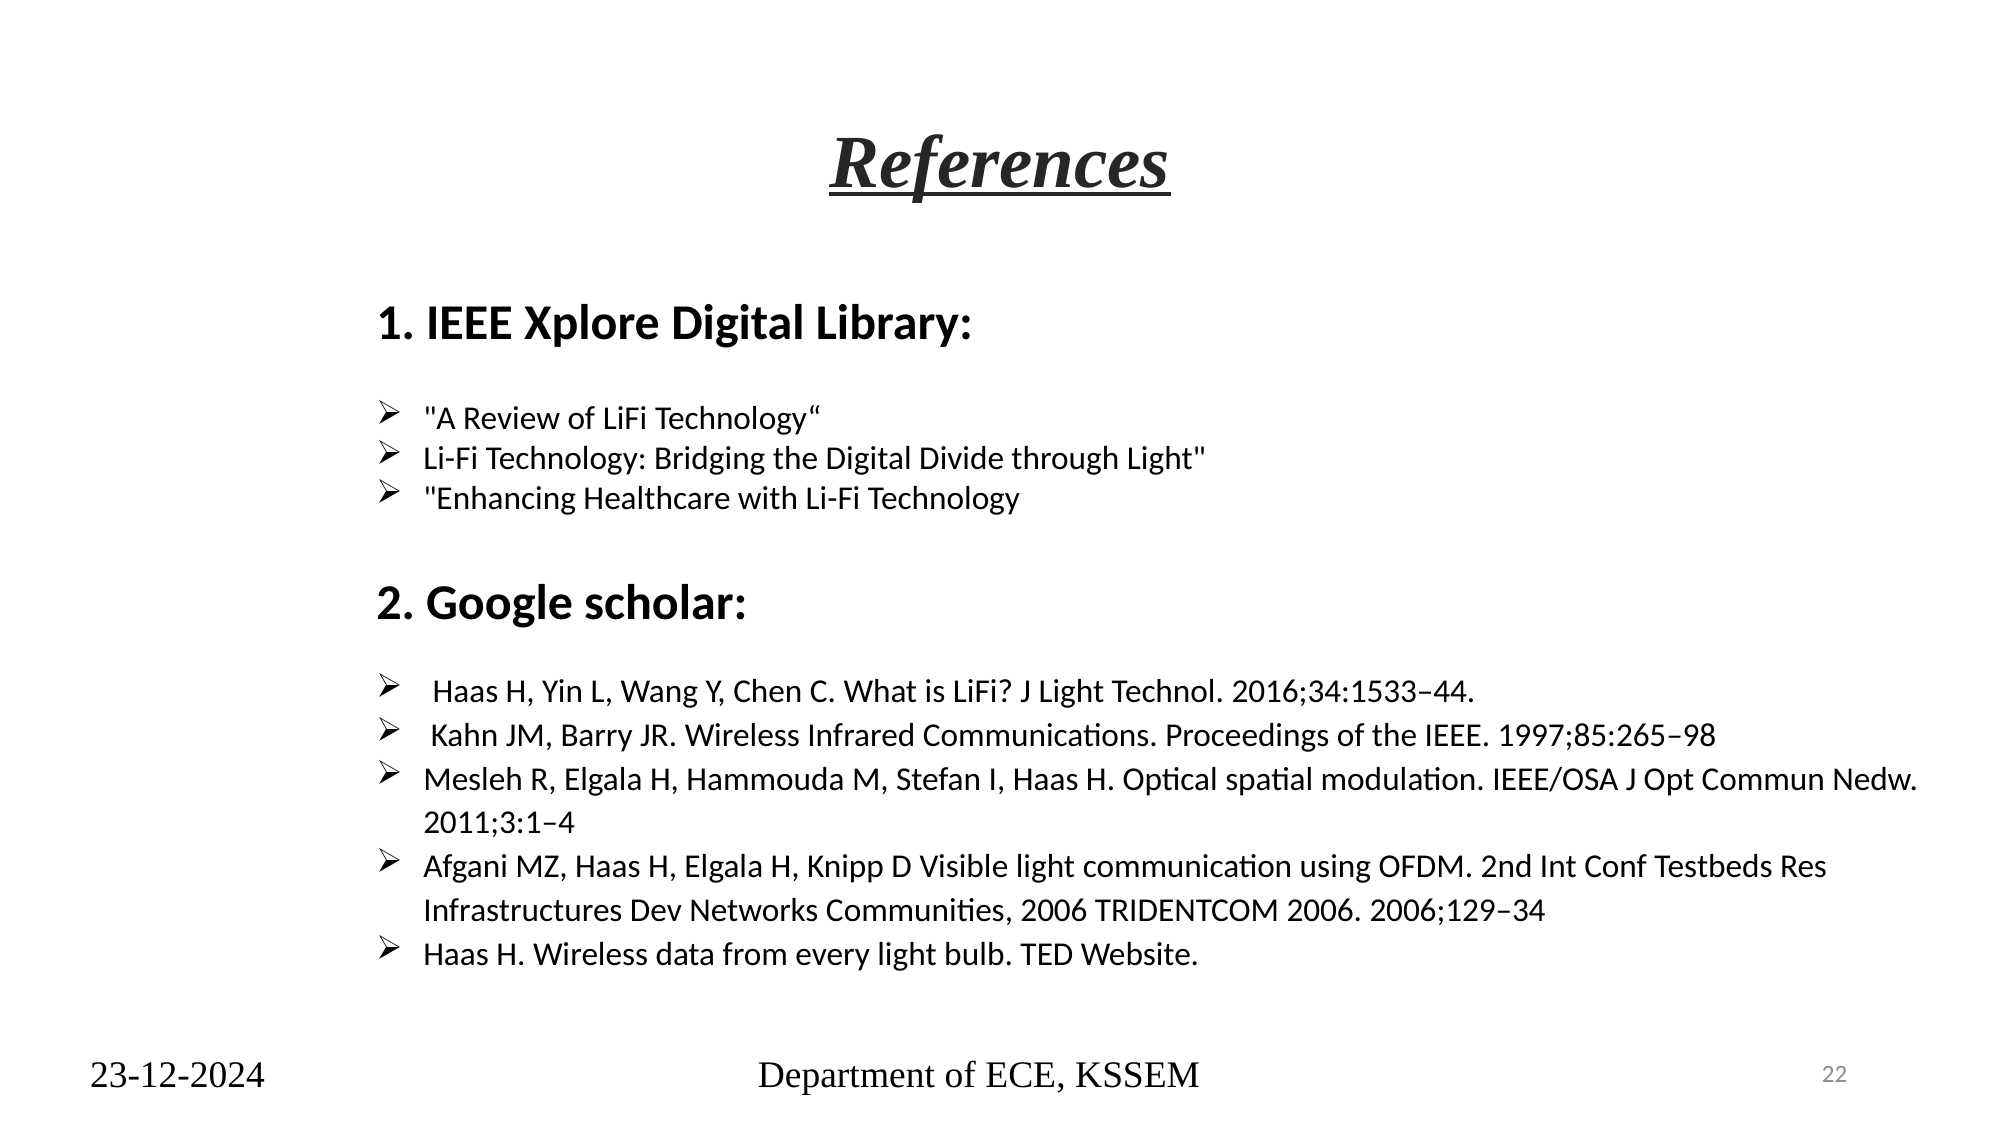

References
1. IEEE Xplore Digital Library:
"A Review of LiFi Technology“
Li-Fi Technology: Bridging the Digital Divide through Light"
"Enhancing Healthcare with Li-Fi Technology

2. Google scholar:
 Haas H, Yin L, Wang Y, Chen C. What is LiFi? J Light Technol. 2016;34:1533–44.
 Kahn JM, Barry JR. Wireless Infrared Communications. Proceedings of the IEEE. 1997;85:265–98
Mesleh R, Elgala H, Hammouda M, Stefan I, Haas H. Optical spatial modulation. IEEE/OSA J Opt Commun Nedw. 2011;3:1–4
Afgani MZ, Haas H, Elgala H, Knipp D Visible light communication using OFDM. 2nd Int Conf Testbeds Res Infrastructures Dev Networks Communities, 2006 TRIDENTCOM 2006. 2006;129–34
Haas H. Wireless data from every light bulb. TED Website.
Department of ECE, KSSEM
23-12-2024
22